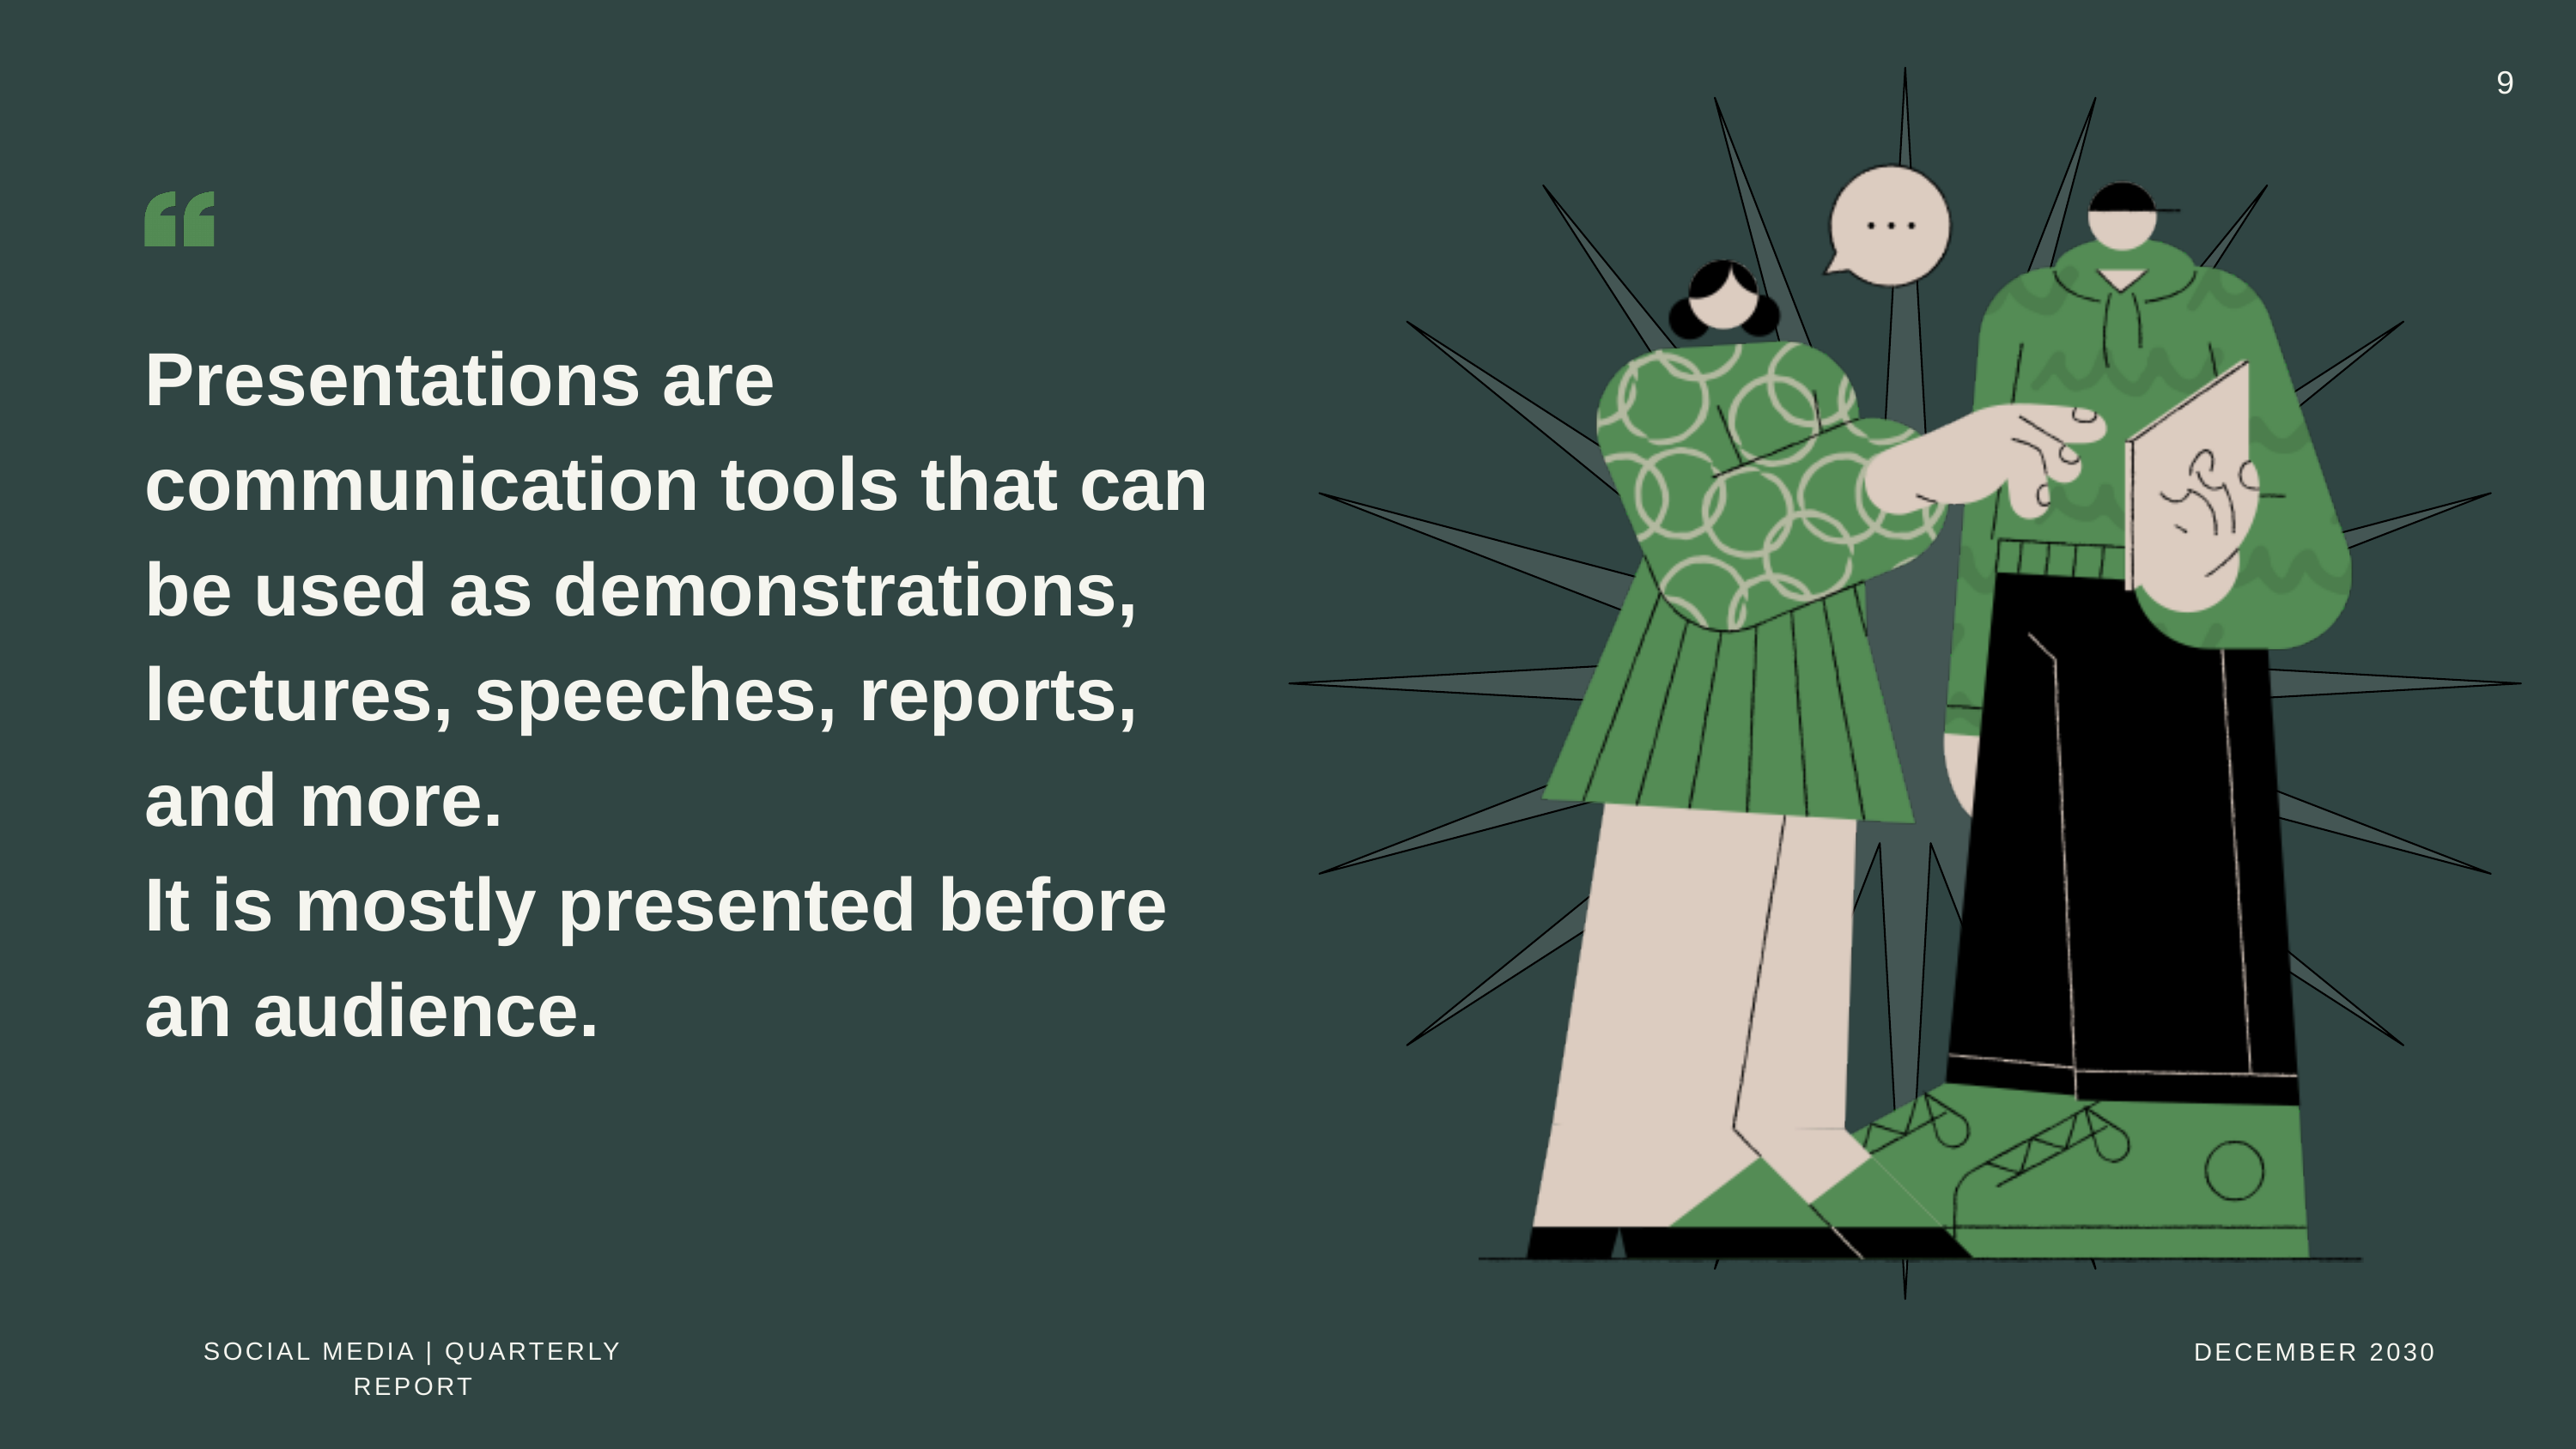

9

Presentations are communication tools that can be used as demonstrations, lectures, speeches, reports, and more.
It is mostly presented before
an audience.
SOCIAL MEDIA | QUARTERLY REPORT
DECEMBER 2030